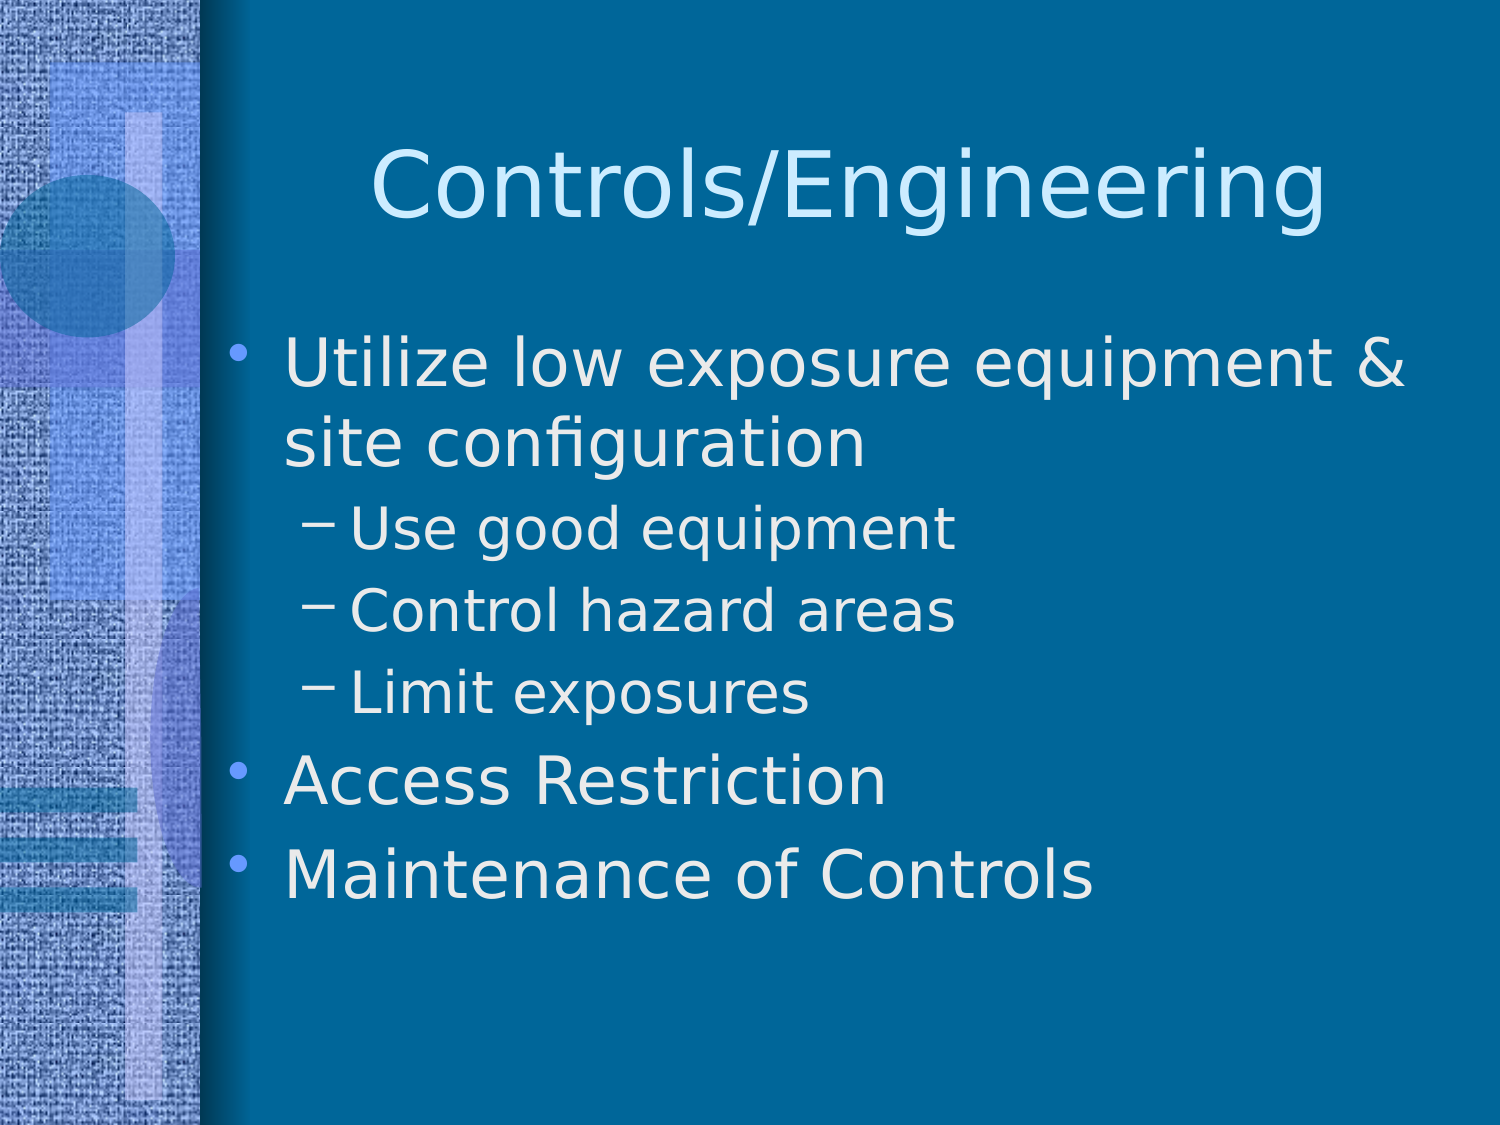

# Controls/Engineering
Utilize low exposure equipment & site configuration
Use good equipment
Control hazard areas
Limit exposures
Access Restriction
Maintenance of Controls